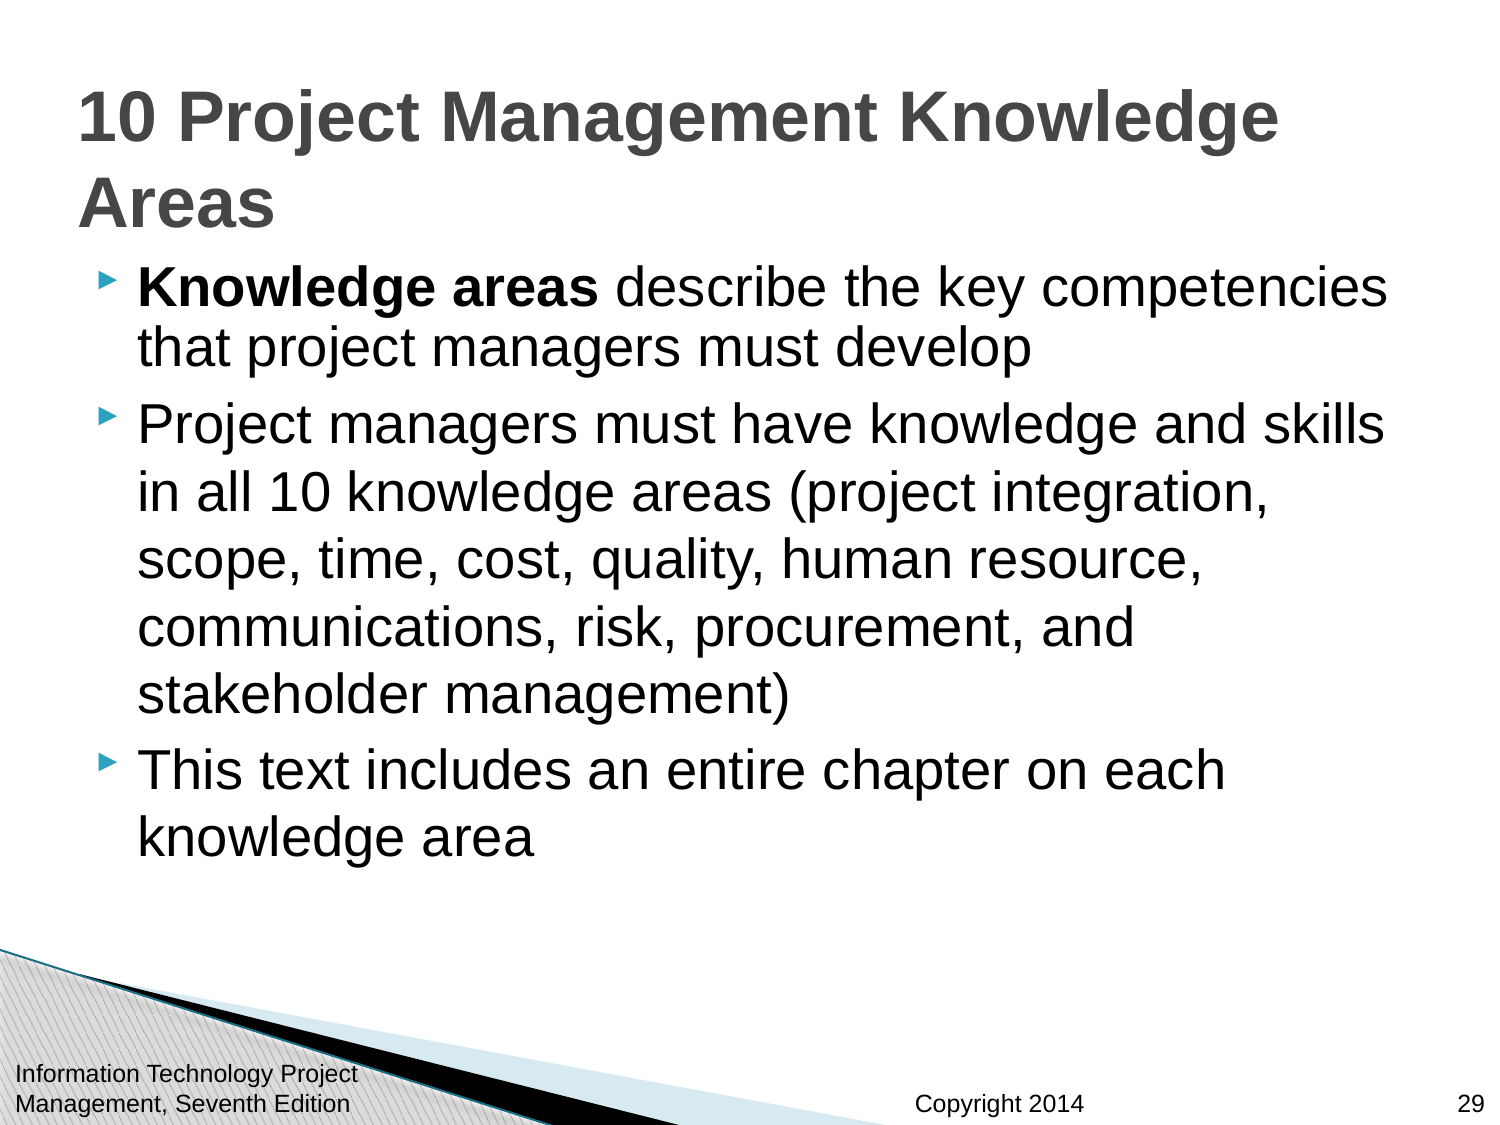

# 10 Project Management Knowledge Areas
Knowledge areas describe the key competencies that project managers must develop
Project managers must have knowledge and skills in all 10 knowledge areas (project integration, scope, time, cost, quality, human resource, communications, risk, procurement, and stakeholder management)
This text includes an entire chapter on each knowledge area
Information Technology Project Management, Seventh Edition
29